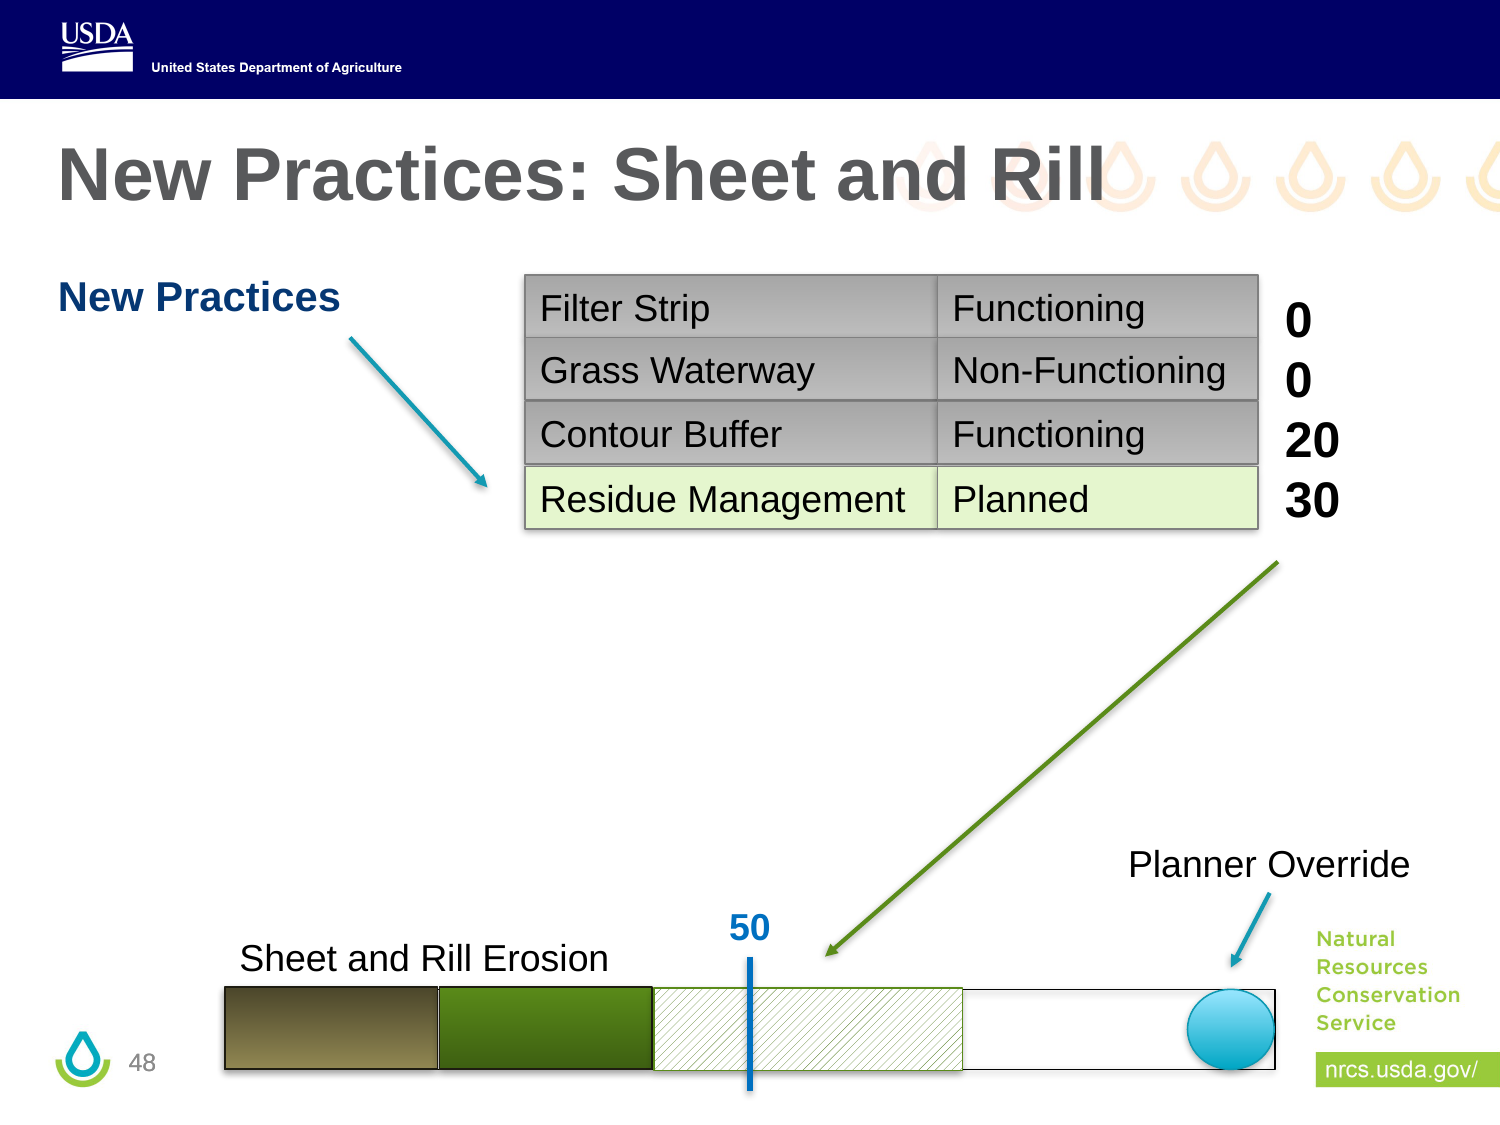

# New Practices: Sheet and Rill
New Practices
Filter Strip
Functioning
0
0
20
30
Grass Waterway
Non-Functioning
Contour Buffer
Functioning
Residue Management
Planned
Planner Override
50
Sheet and Rill Erosion

48
48